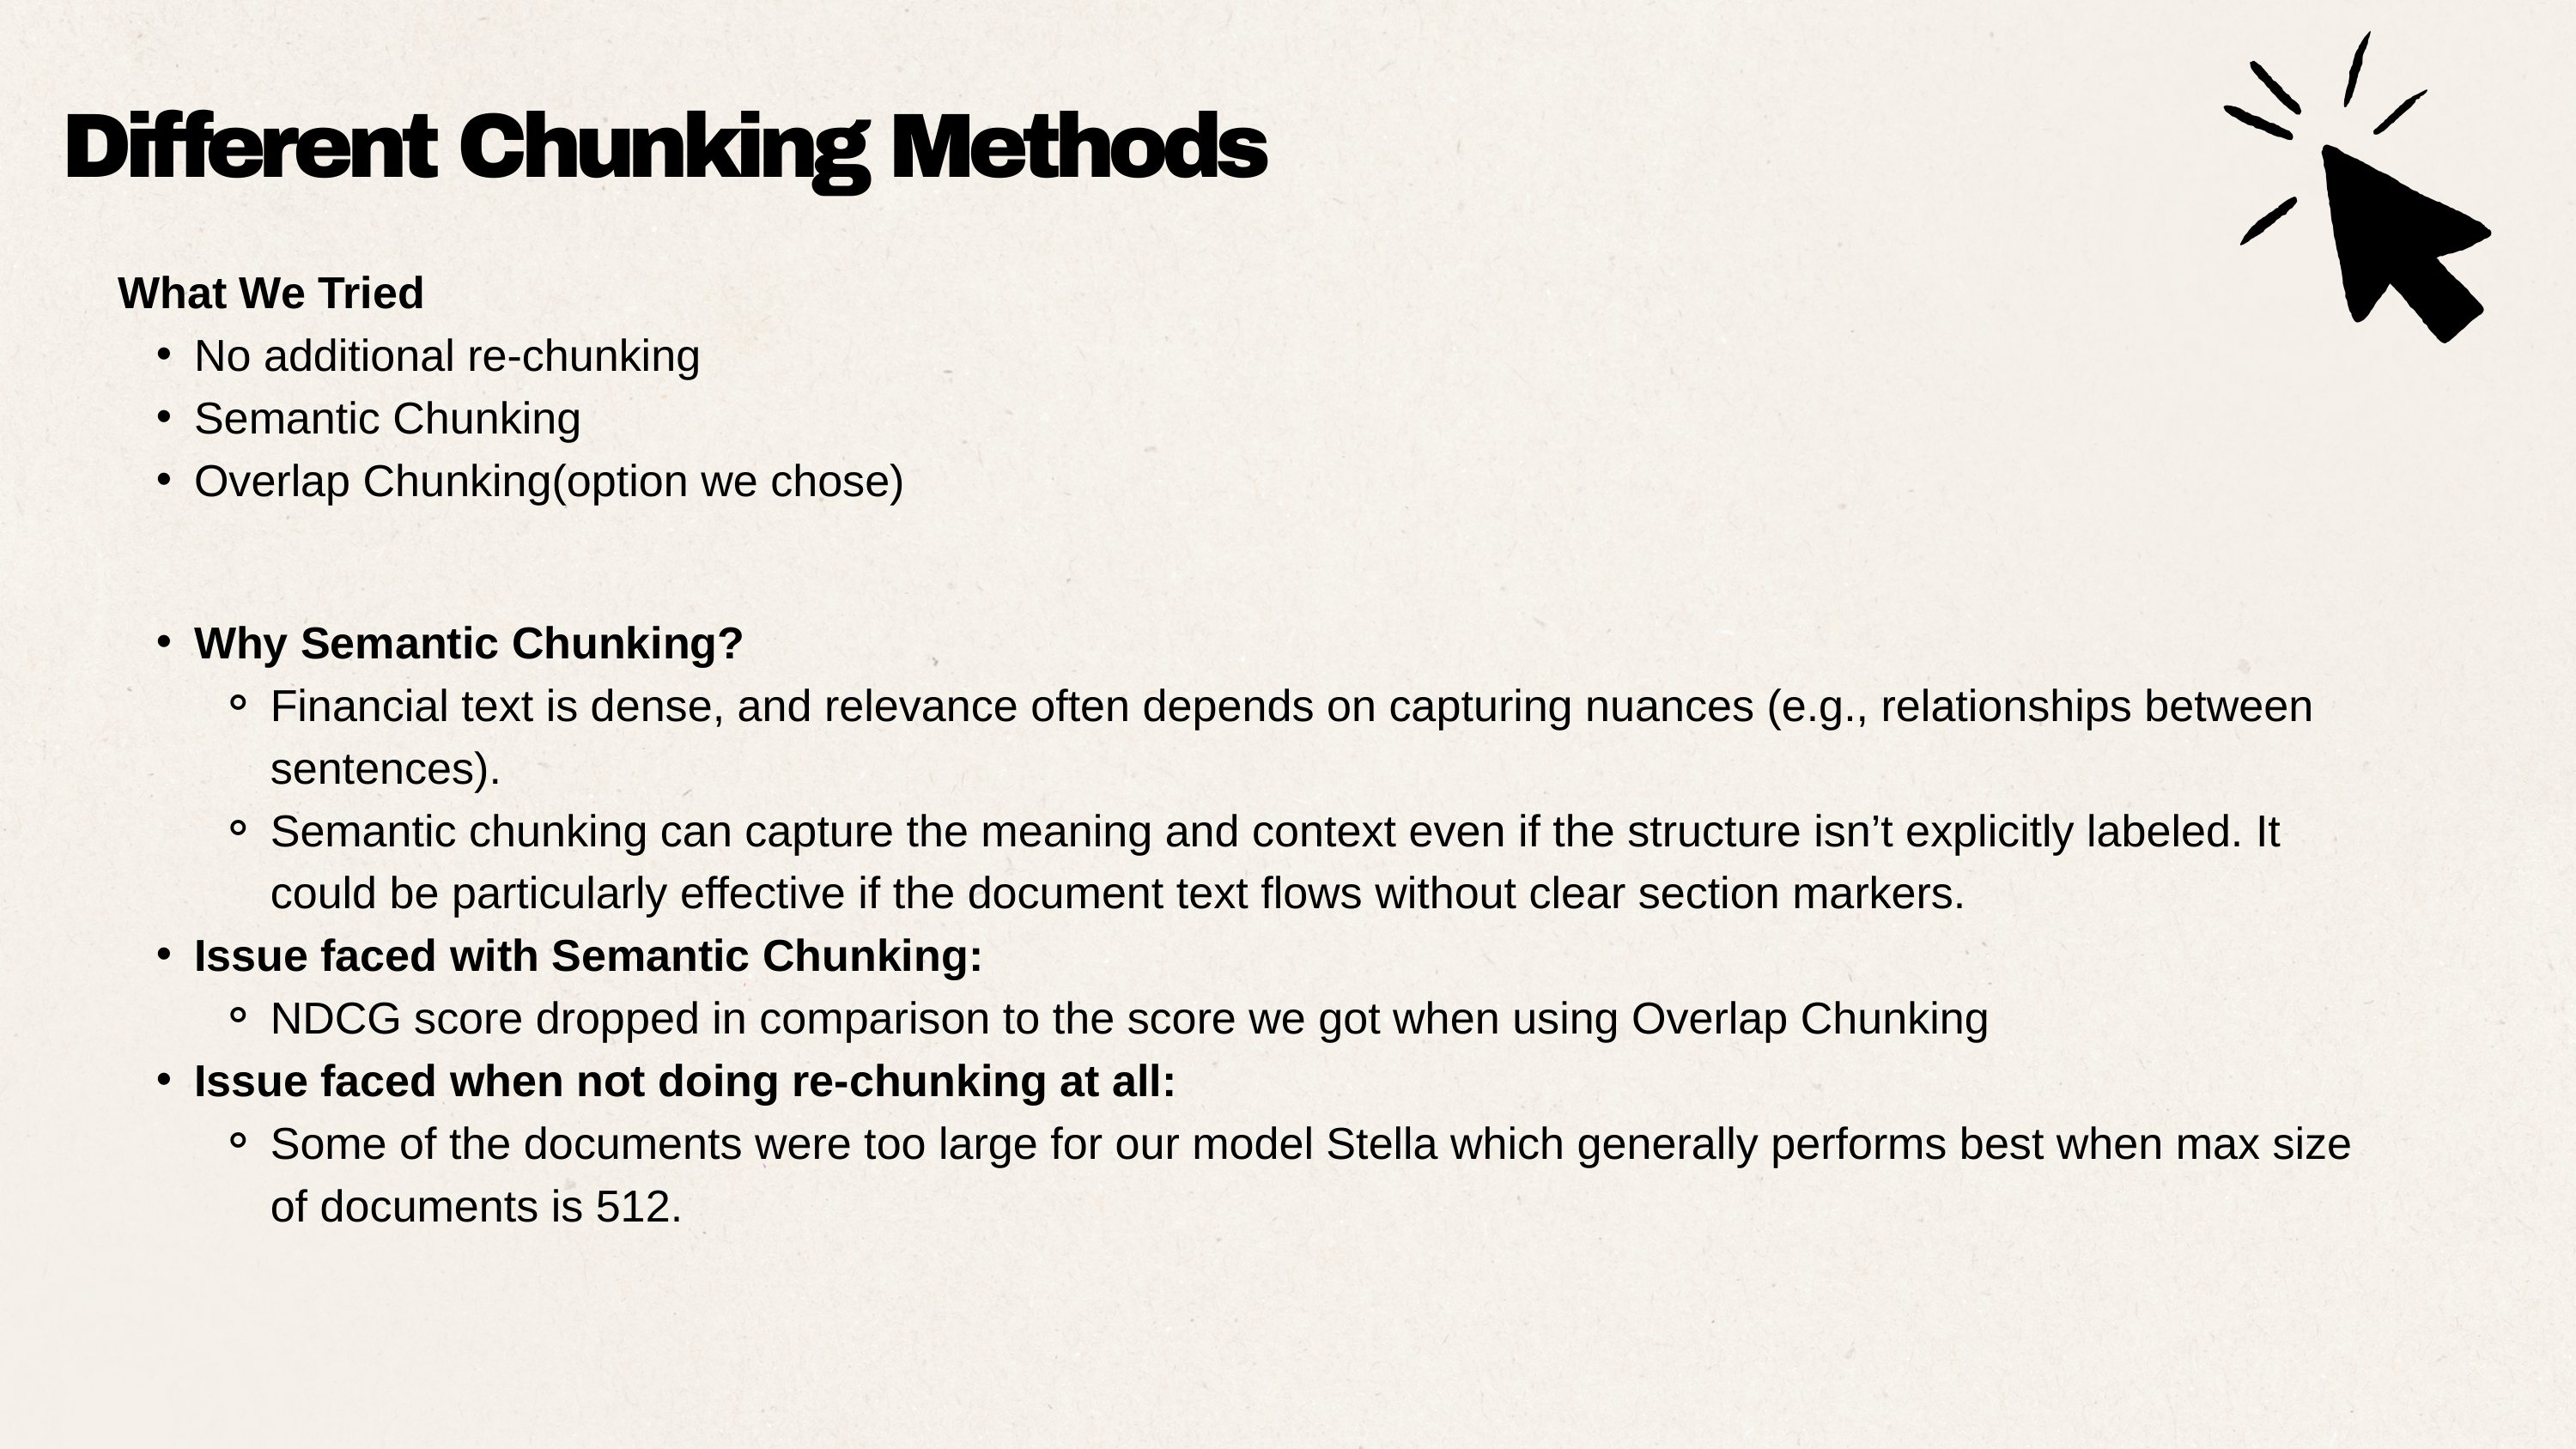

Different Chunking Methods
What We Tried
No additional re-chunking
Semantic Chunking
Overlap Chunking(option we chose)

Why Semantic Chunking?
Financial text is dense, and relevance often depends on capturing nuances (e.g., relationships between sentences).
Semantic chunking can capture the meaning and context even if the structure isn’t explicitly labeled. It could be particularly effective if the document text flows without clear section markers.
Issue faced with Semantic Chunking:
NDCG score dropped in comparison to the score we got when using Overlap Chunking
Issue faced when not doing re-chunking at all:
Some of the documents were too large for our model Stella which generally performs best when max size of documents is 512.